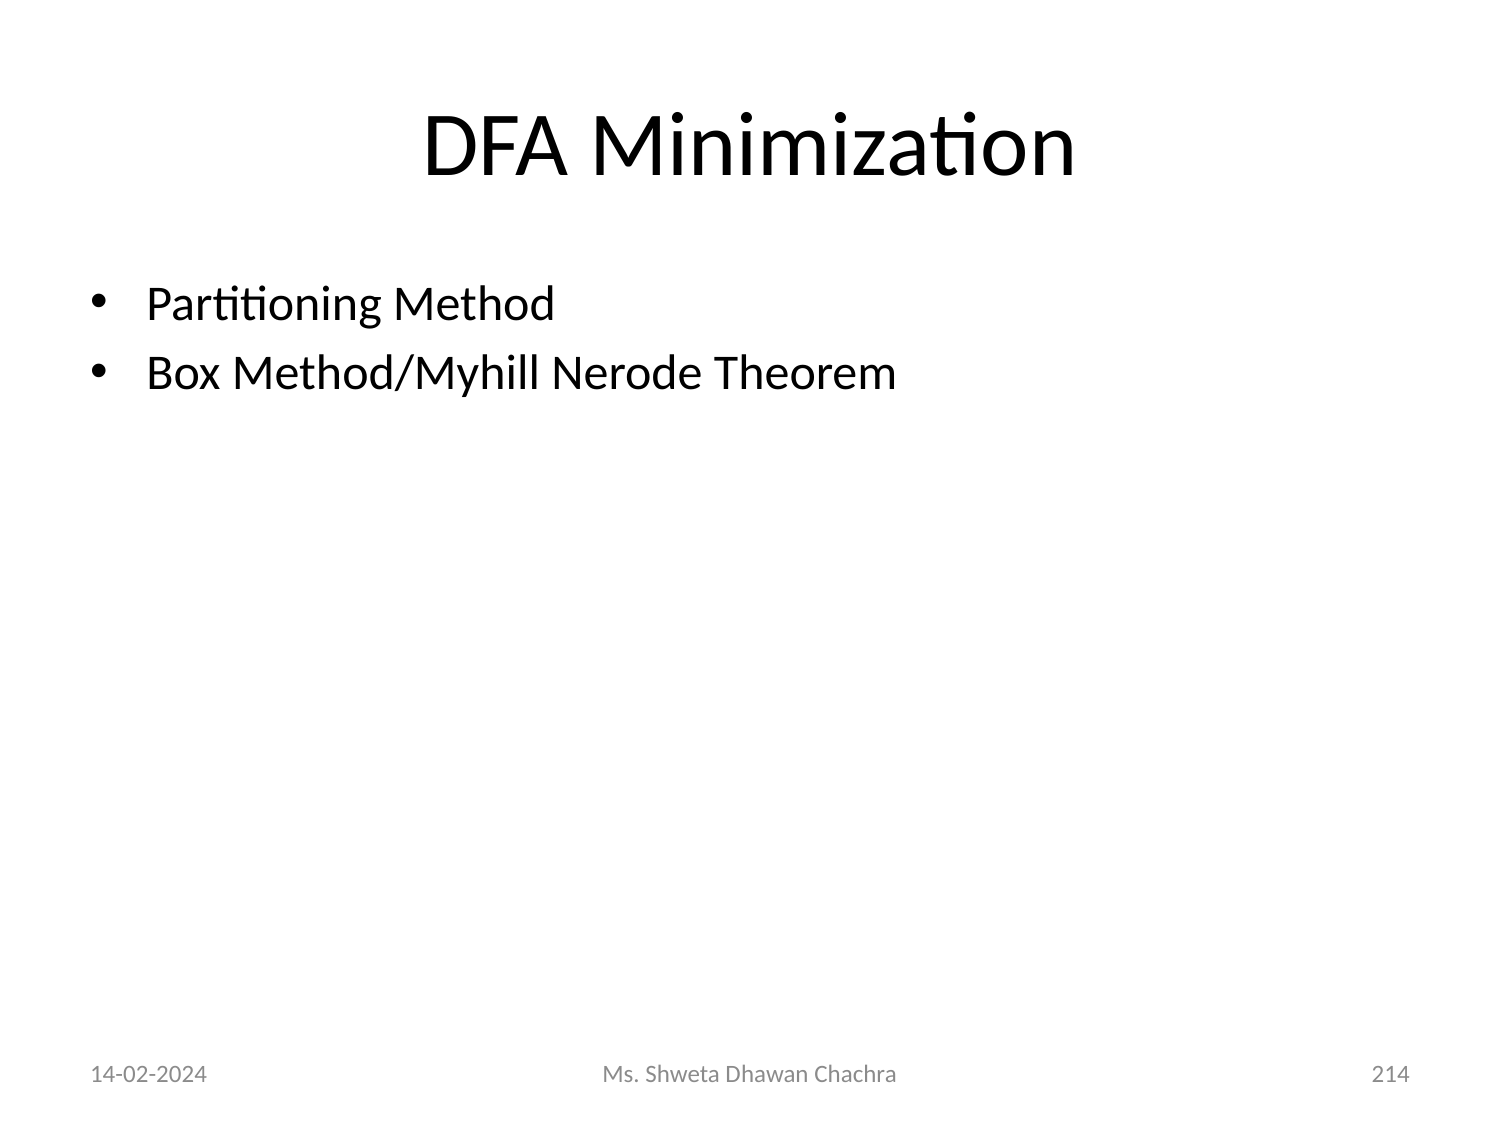

# DFA Minimization
Partitioning Method
Box Method/Myhill Nerode Theorem
14-02-2024
Ms. Shweta Dhawan Chachra
214